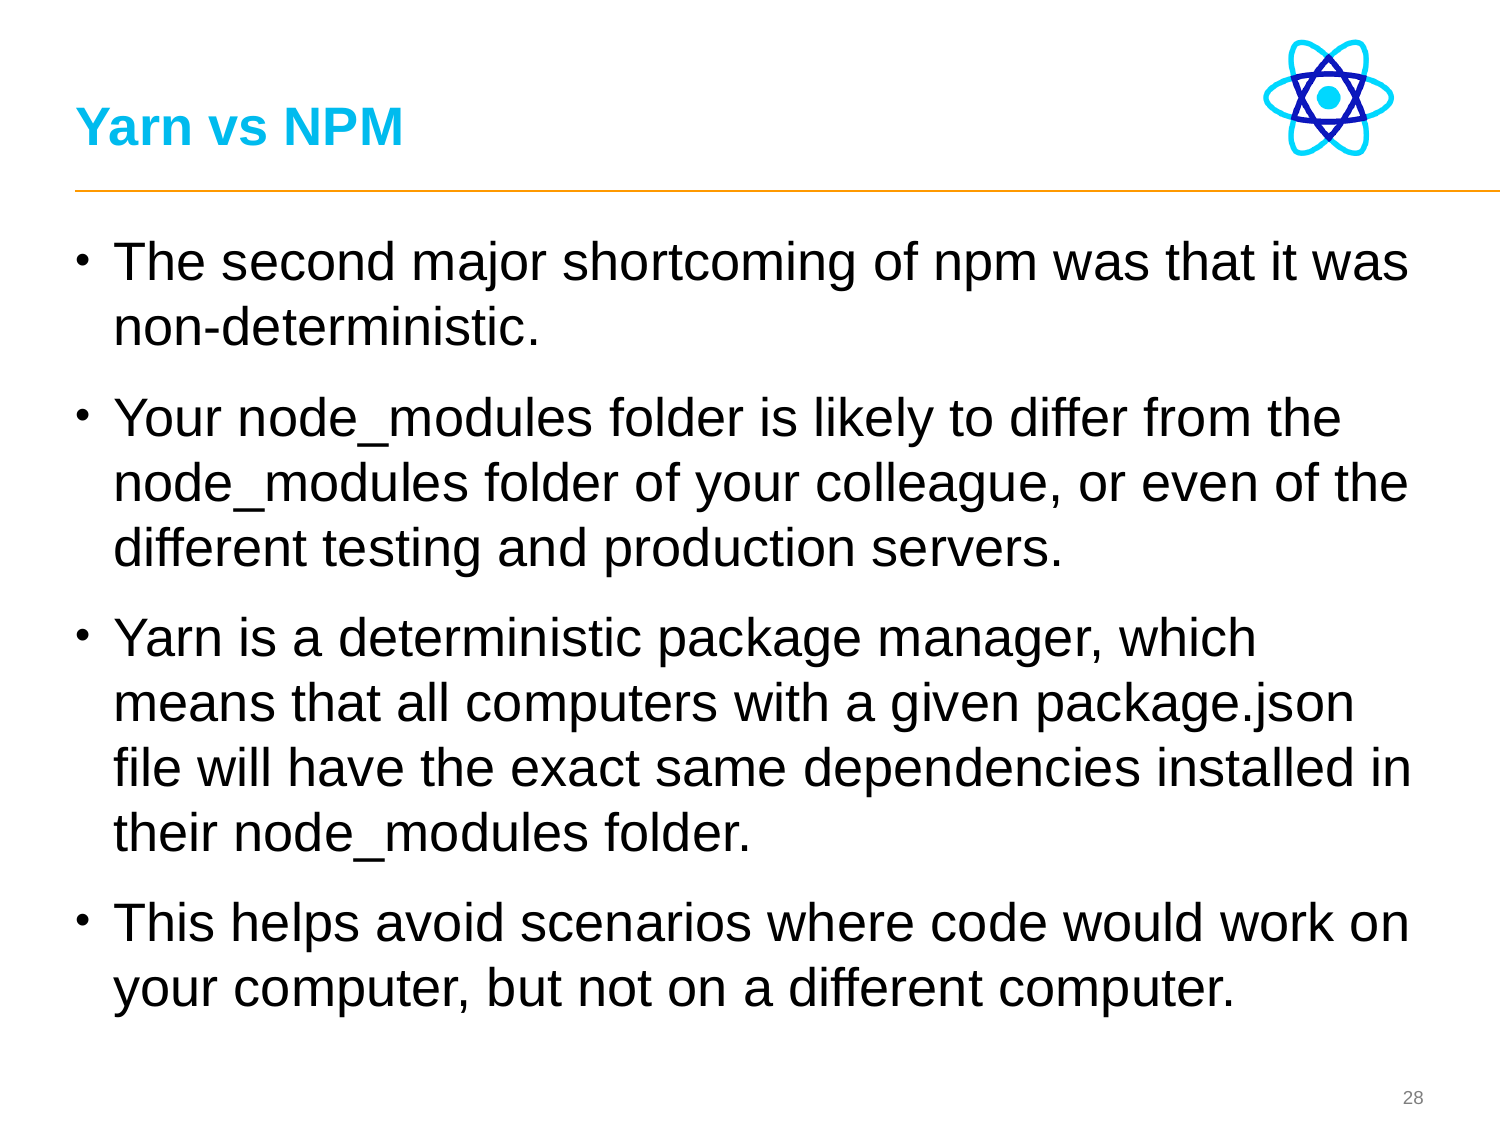

# Yarn vs NPM
The second major shortcoming of npm was that it was non-deterministic.
Your node_modules folder is likely to differ from the node_modules folder of your colleague, or even of the different testing and production servers.
Yarn is a deterministic package manager, which means that all computers with a given package.json file will have the exact same dependencies installed in their node_modules folder.
This helps avoid scenarios where code would work on your computer, but not on a different computer.